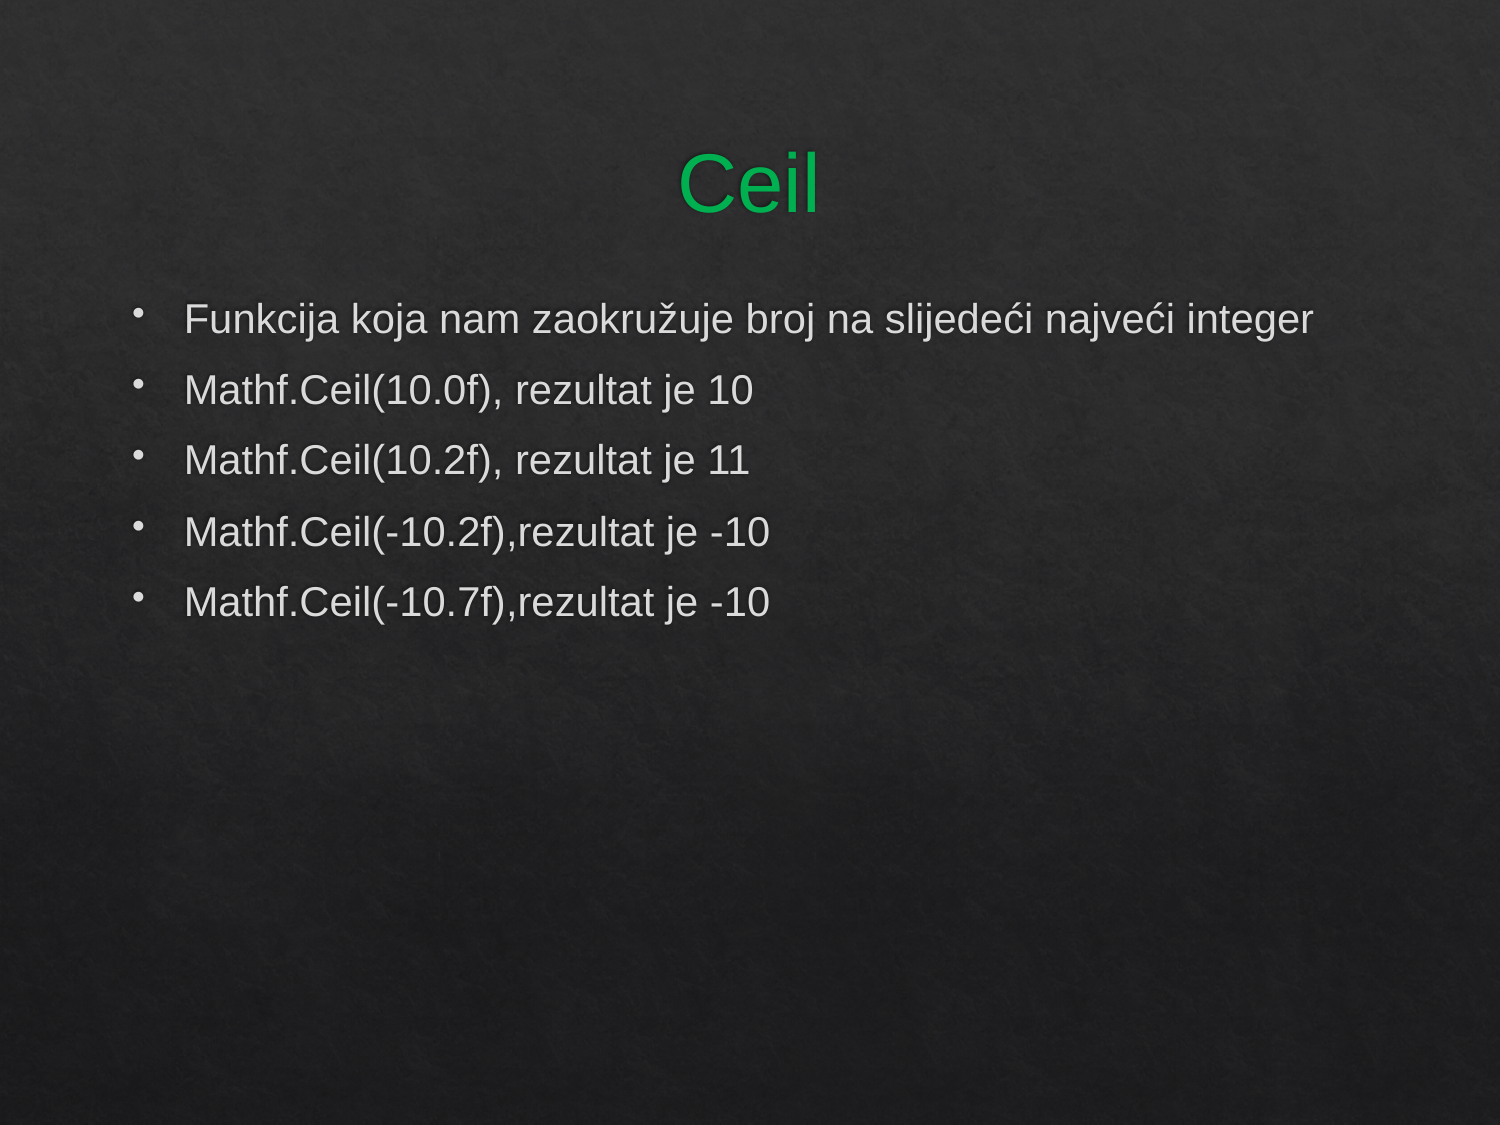

# Ceil
Funkcija koja nam zaokružuje broj na slijedeći najveći integer
Mathf.Ceil(10.0f), rezultat je 10
Mathf.Ceil(10.2f), rezultat je 11
Mathf.Ceil(-10.2f),rezultat je -10
Mathf.Ceil(-10.7f),rezultat je -10